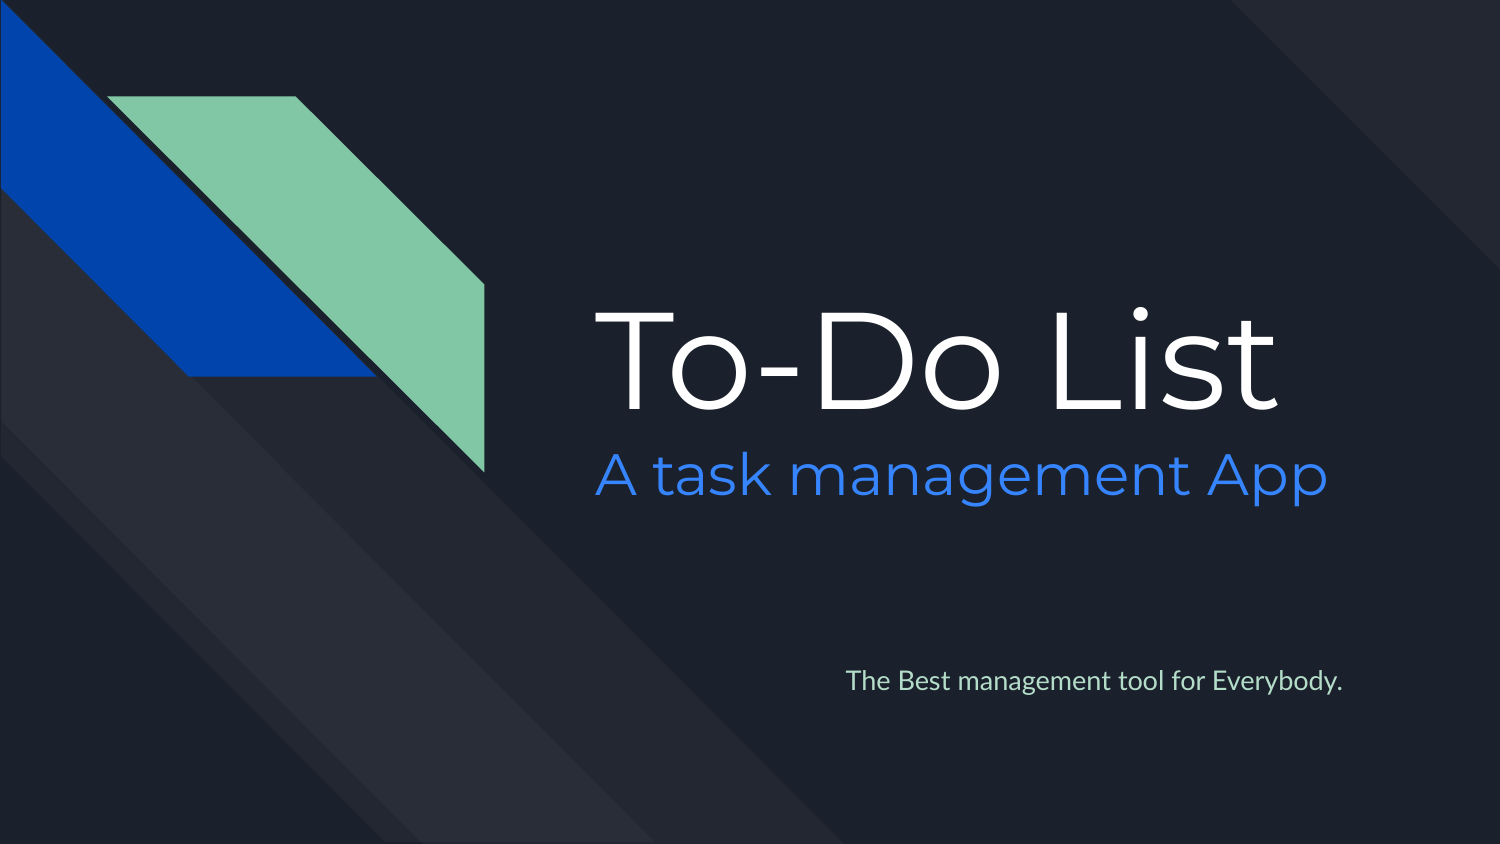

# To-Do List A task management App
The Best management tool for Everybody.